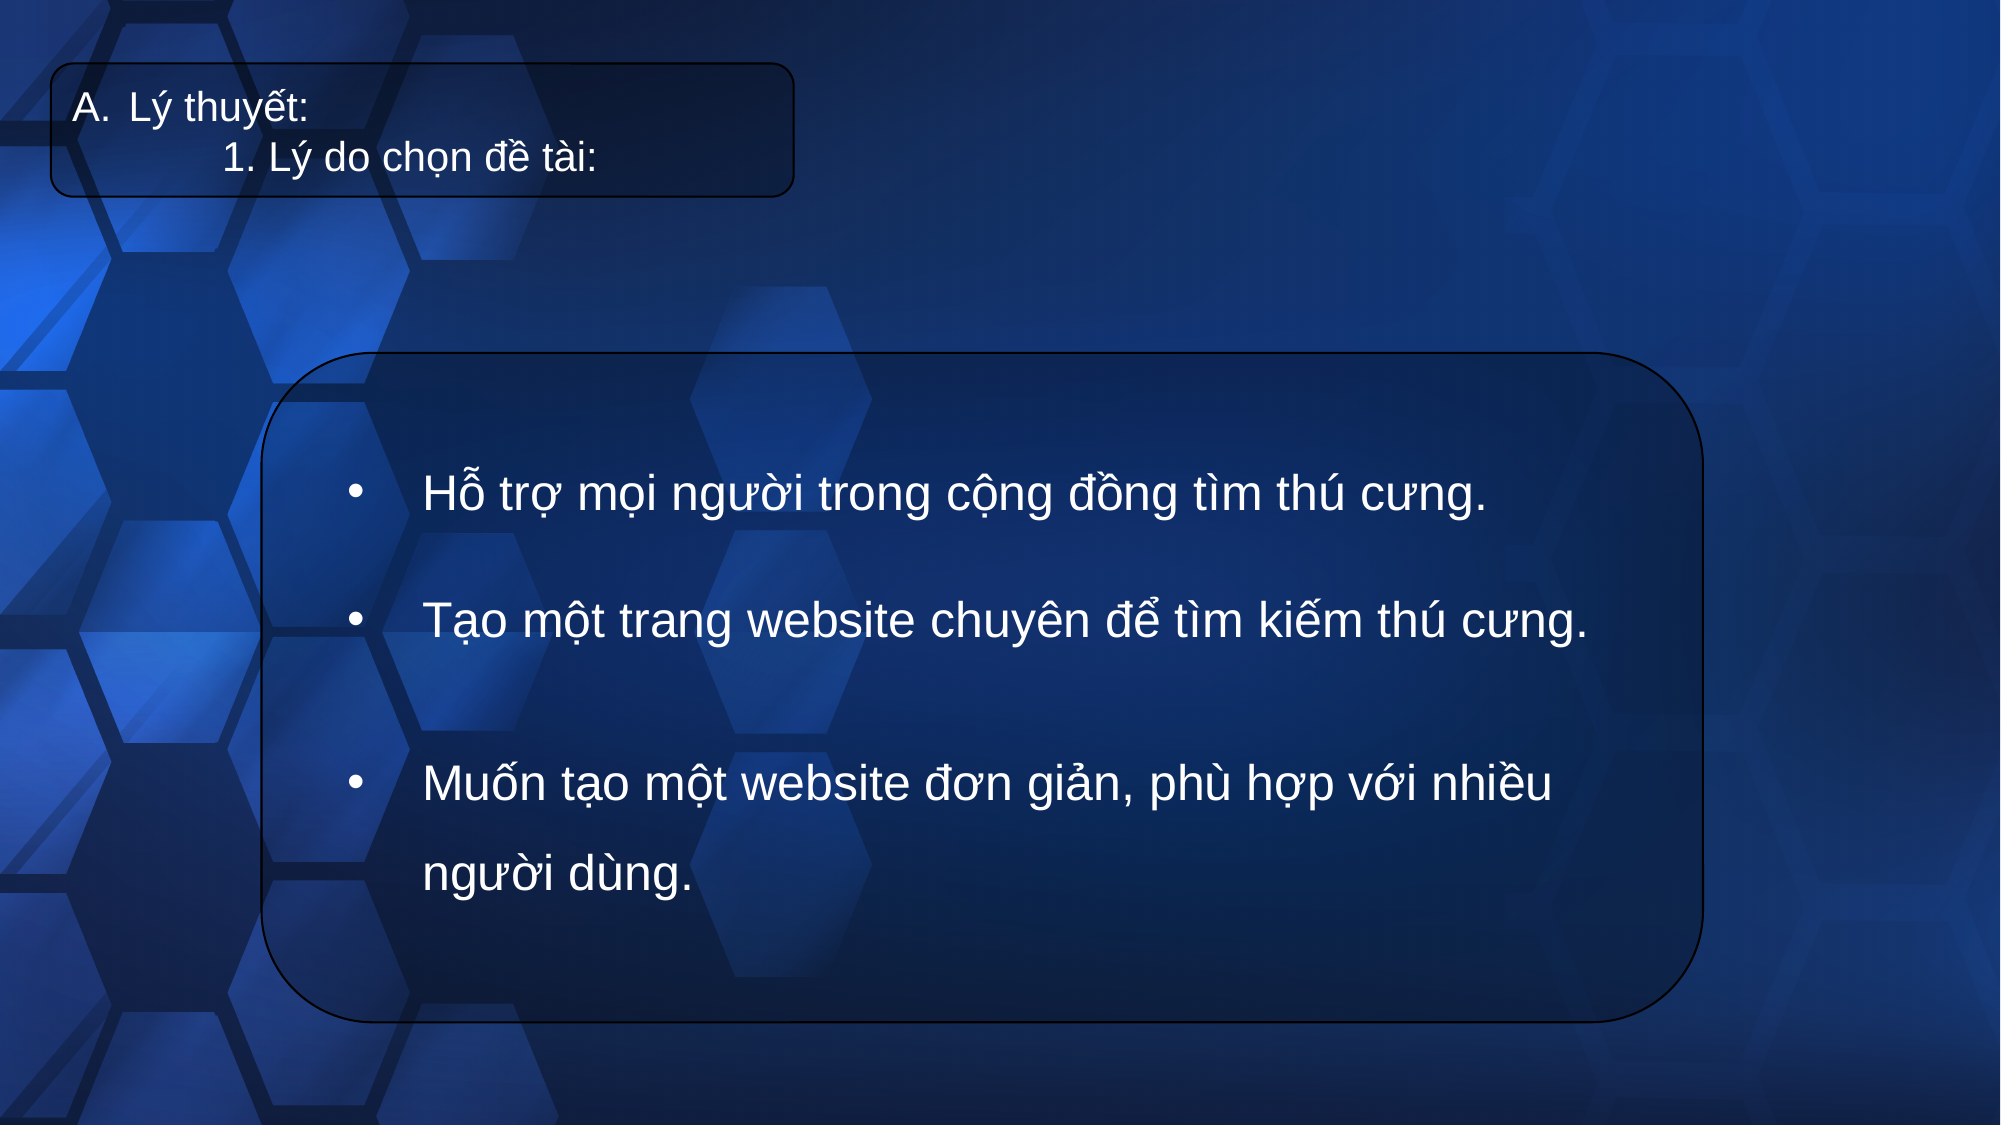

Lý thuyết:
	1. Lý do chọn đề tài:

Hỗ trợ mọi người trong cộng đồng tìm thú cưng.

Tạo một trang website chuyên để tìm kiếm thú cưng.
Muốn tạo một website đơn giản, phù hợp với nhiều người dùng.